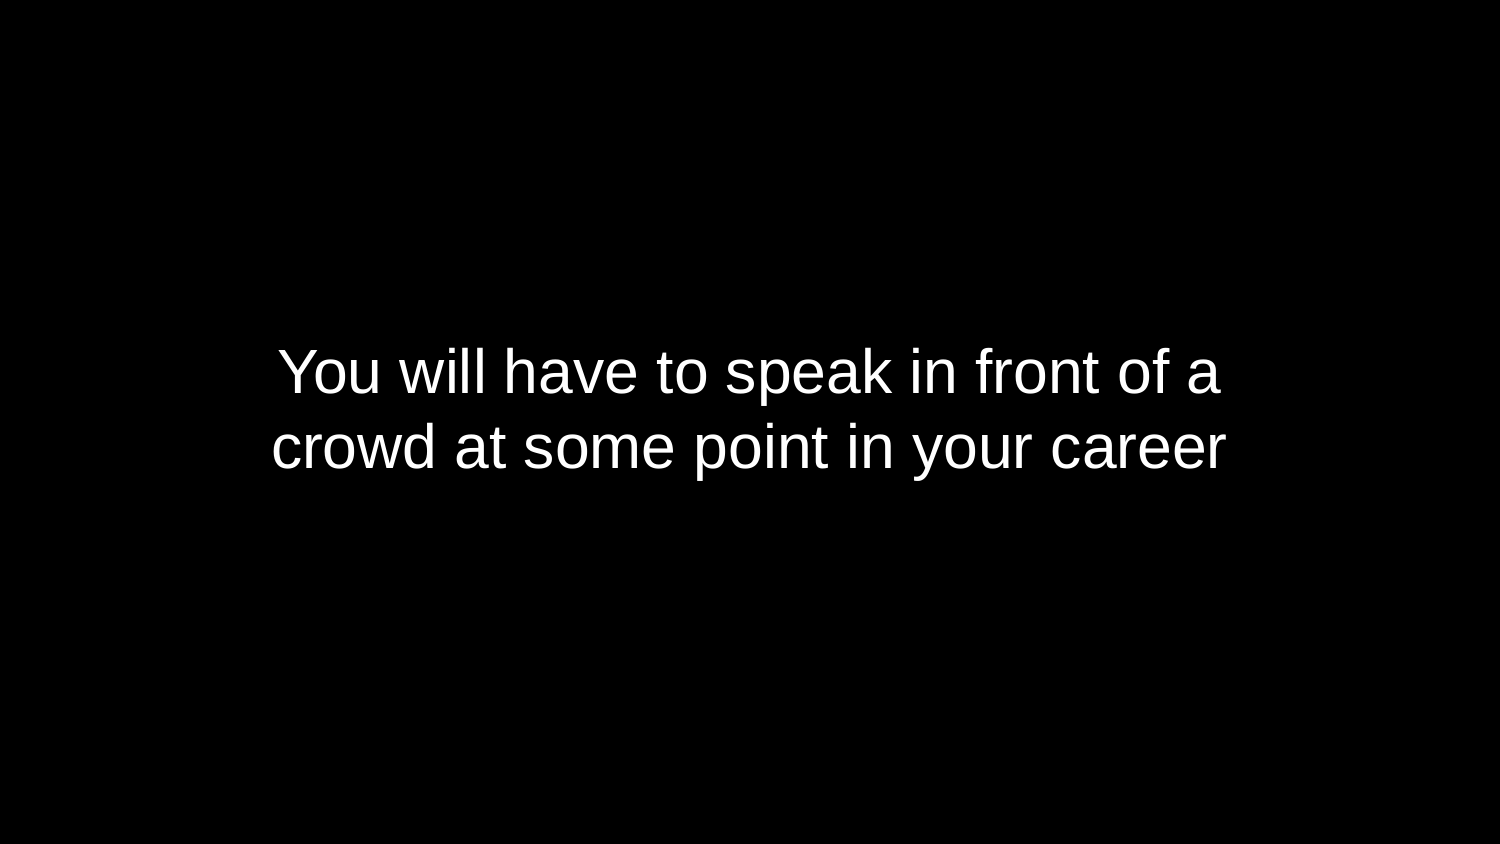

You will have to speak in front of a crowd at some point in your career